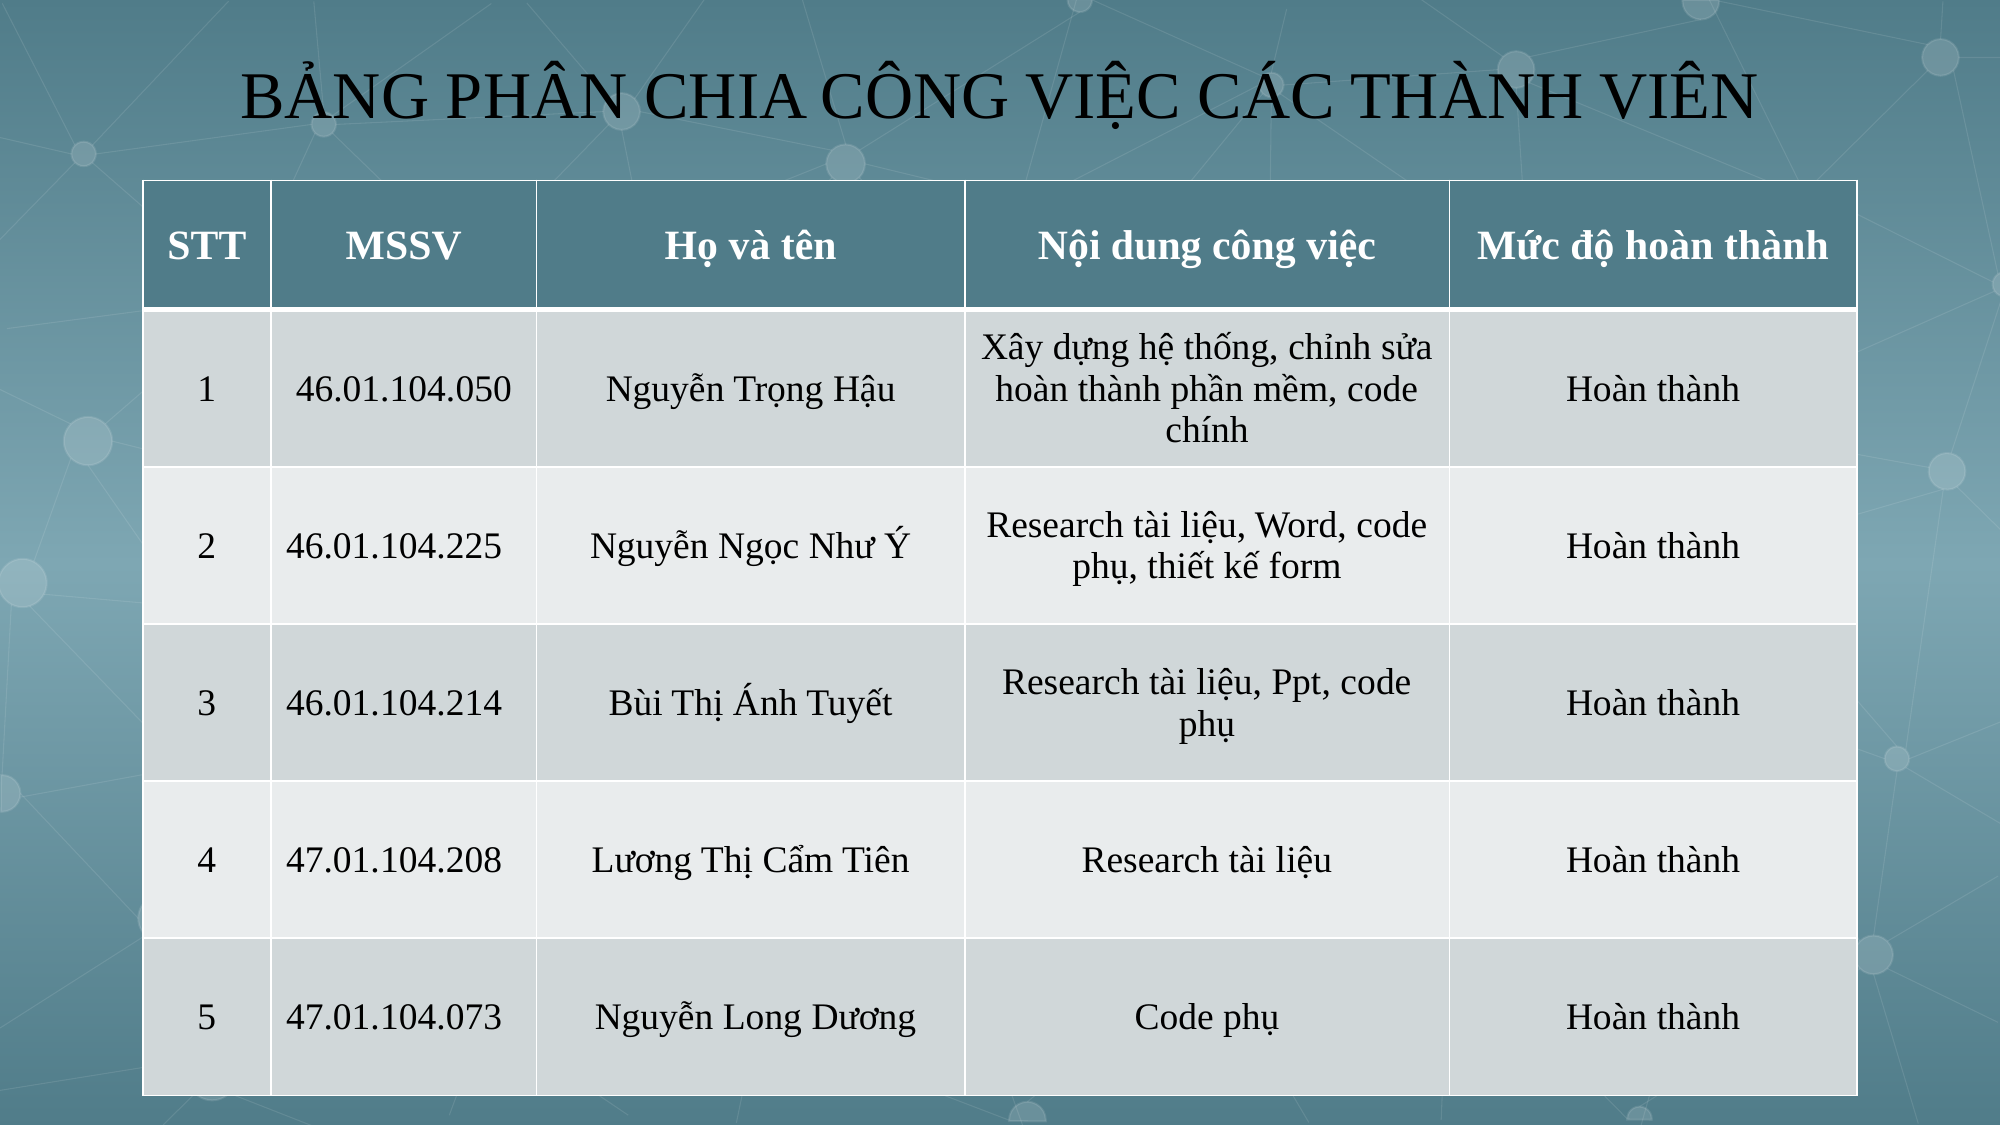

BẢNG PHÂN CHIA CÔNG VIỆC CÁC THÀNH VIÊN
| STT | MSSV | Họ và tên | Nội dung công việc | Mức độ hoàn thành |
| --- | --- | --- | --- | --- |
| 1 | 46.01.104.050 | Nguyễn Trọng Hậu | Xây dựng hệ thống, chỉnh sửa hoàn thành phần mềm, code chính | Hoàn thành |
| 2 | 46.01.104.225 | Nguyễn Ngọc Như Ý | Research tài liệu, Word, code phụ, thiết kế form | Hoàn thành |
| 3 | 46.01.104.214 | Bùi Thị Ánh Tuyết | Research tài liệu, Ppt, code phụ | Hoàn thành |
| 4 | 47.01.104.208 | Lương Thị Cẩm Tiên | Research tài liệu | Hoàn thành |
| 5 | 47.01.104.073 | Nguyễn Long Dương | Code phụ | Hoàn thành |